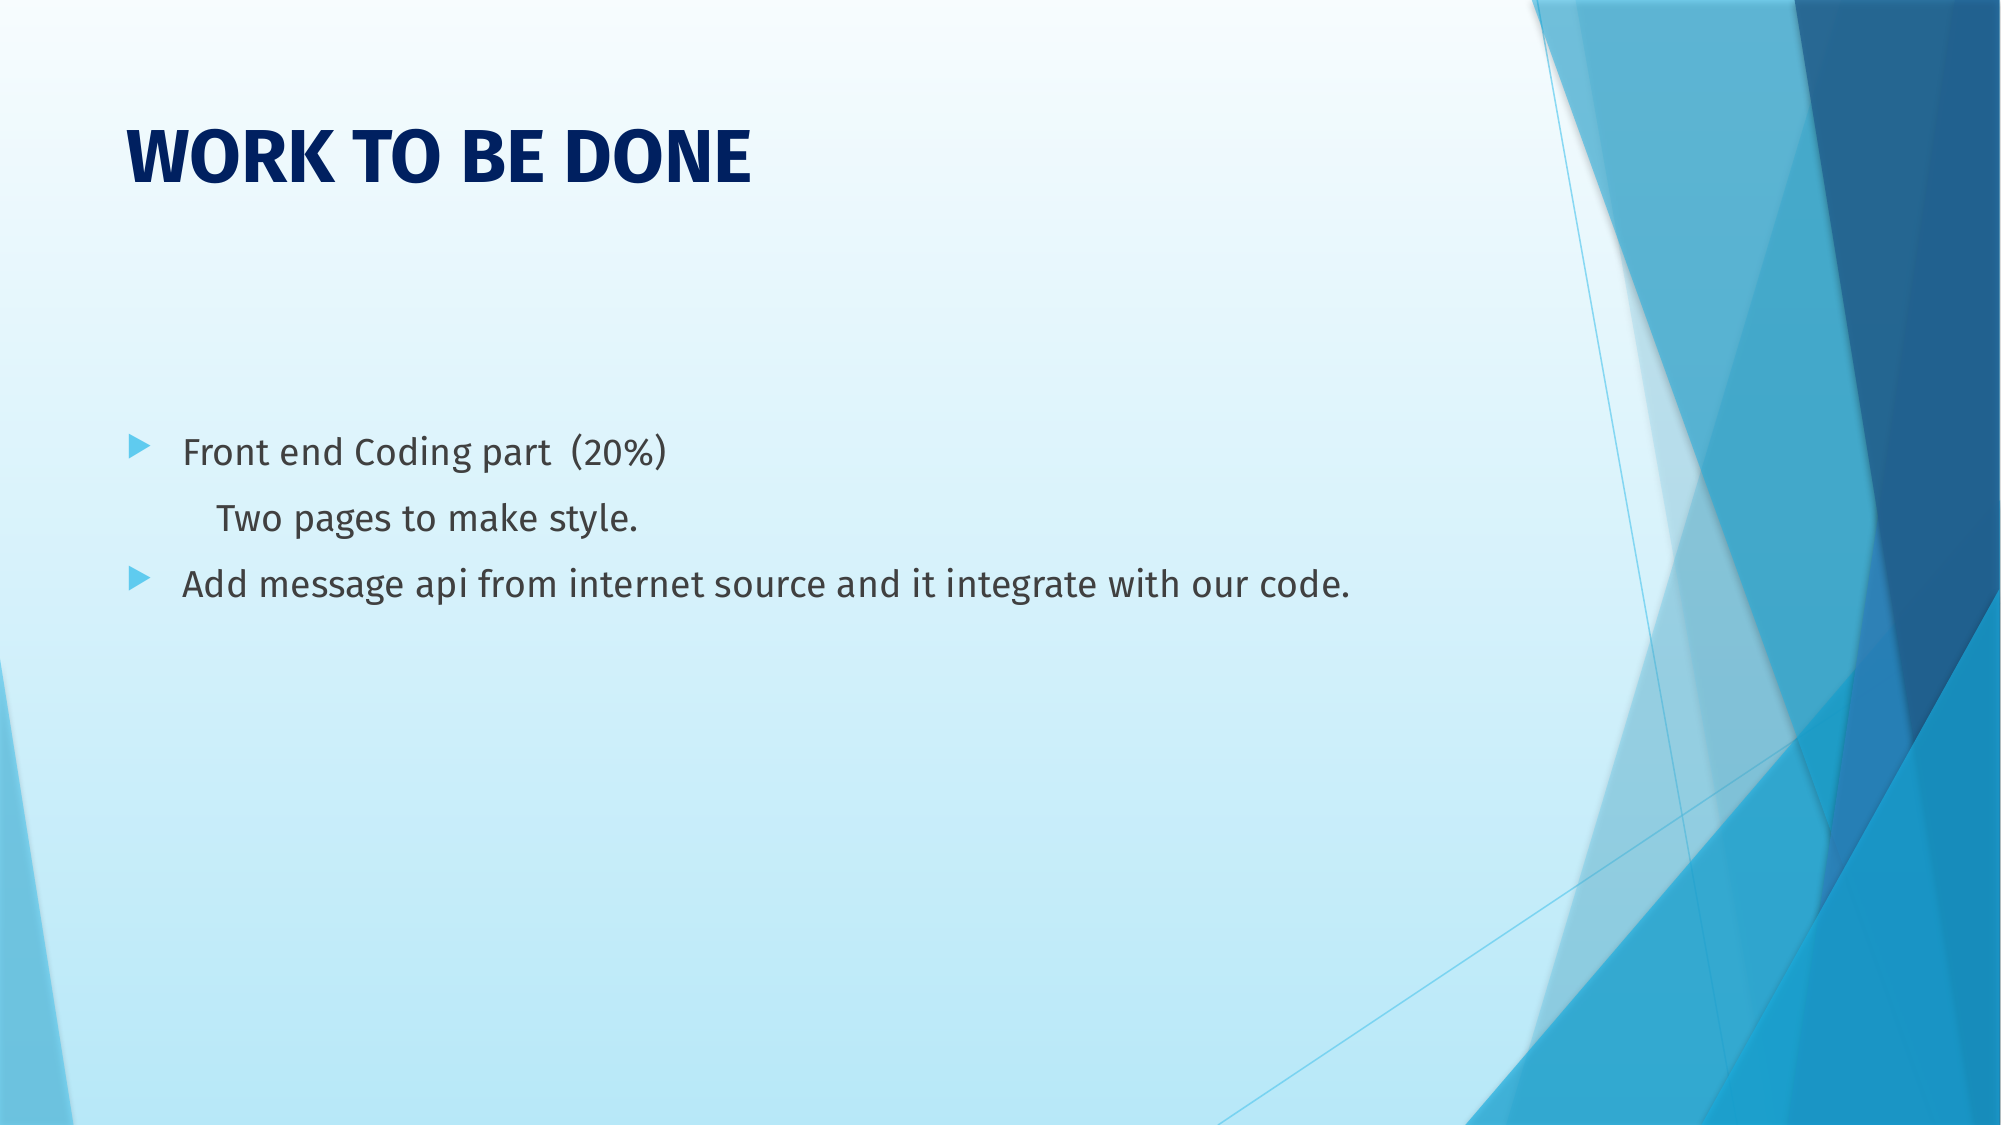

# WORK TO BE DONE

Front end Coding part  (20%)
         Two pages to make style.
Add message api from internet source and it integrate with our code.